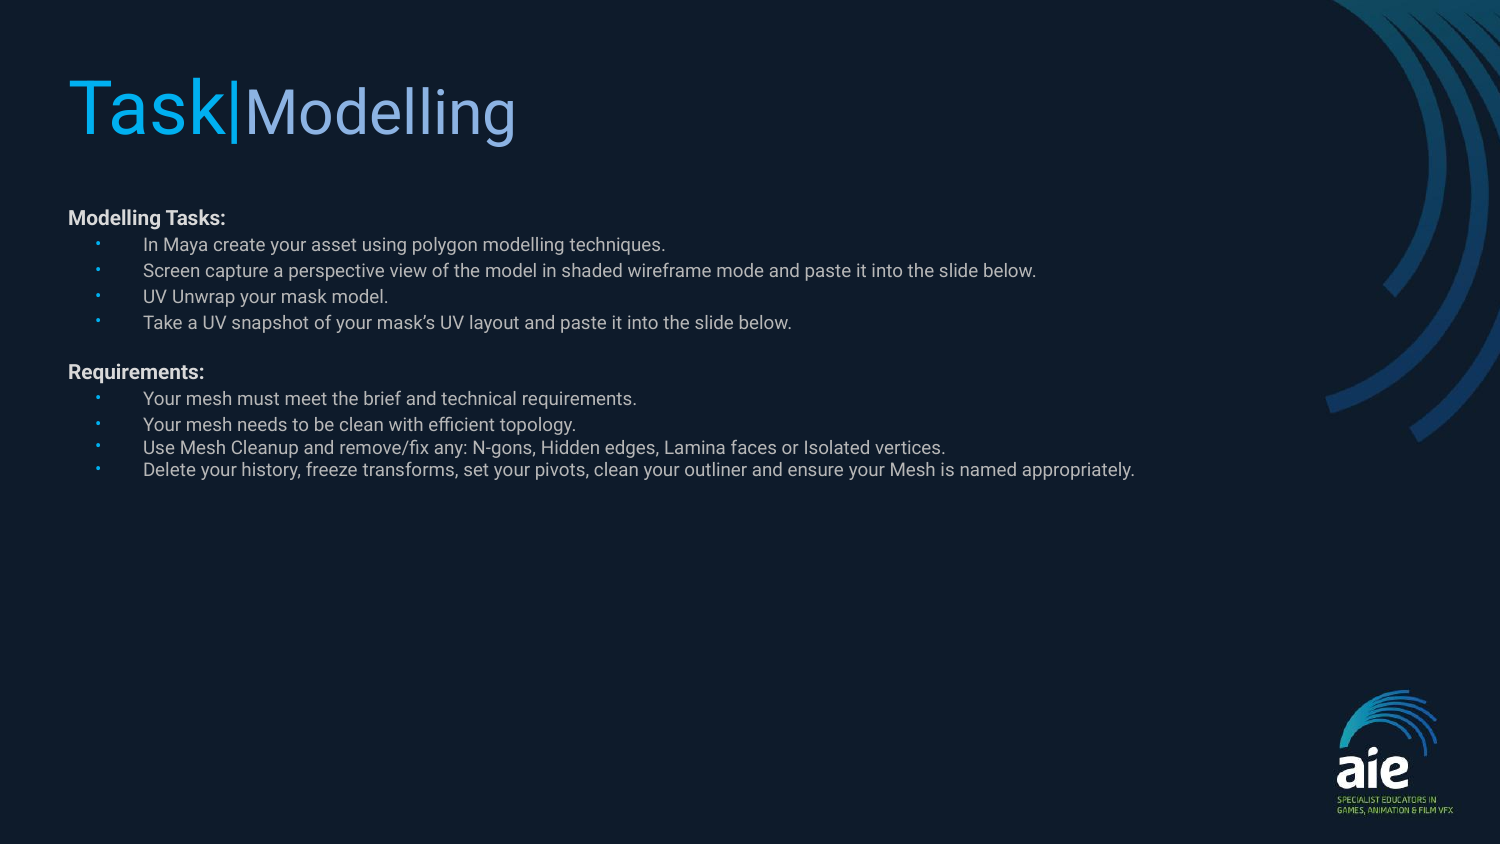

# Task|Modelling
Modelling Tasks:
In Maya create your asset using polygon modelling techniques.
Screen capture a perspective view of the model in shaded wireframe mode and paste it into the slide below.
UV Unwrap your mask model.
Take a UV snapshot of your mask’s UV layout and paste it into the slide below.
Requirements:
Your mesh must meet the brief and technical requirements.
Your mesh needs to be clean with efficient topology.
Use Mesh Cleanup and remove/fix any: N-gons, Hidden edges, Lamina faces or Isolated vertices.
Delete your history, freeze transforms, set your pivots, clean your outliner and ensure your Mesh is named appropriately.